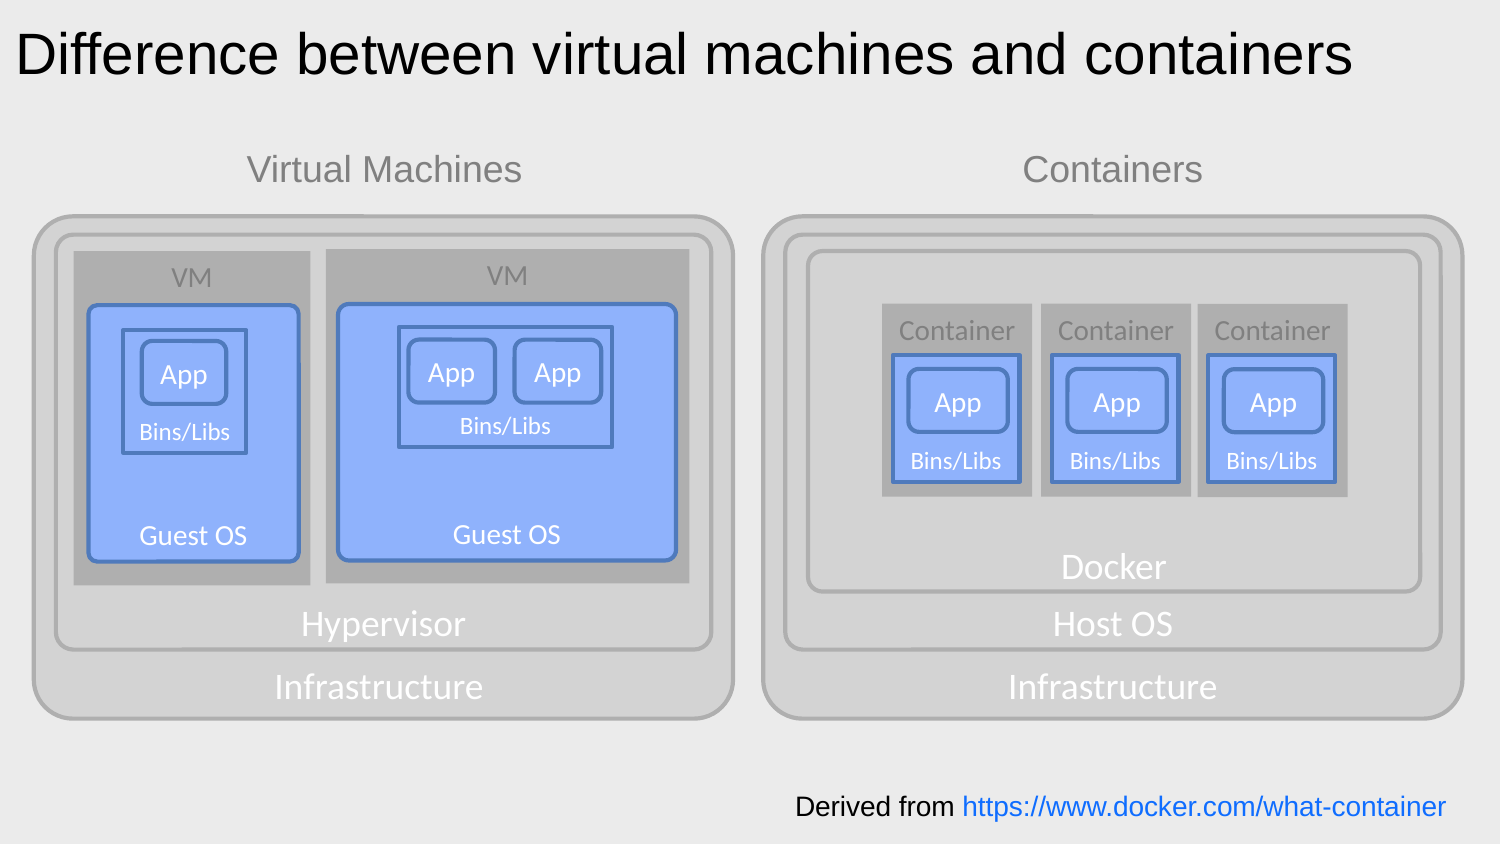

Difference between virtual machines and containers
Virtual Machines
Containers
Infrastructure
Infrastructure
Hypervisor
Host OS
VM
VM
Docker
Container
Container
Guest OS
Container
Guest OS
Bins/Libs
Bins/Libs
App
App
App
Bins/Libs
Bins/Libs
Bins/Libs
App
App
App
Derived from https://www.docker.com/what-container